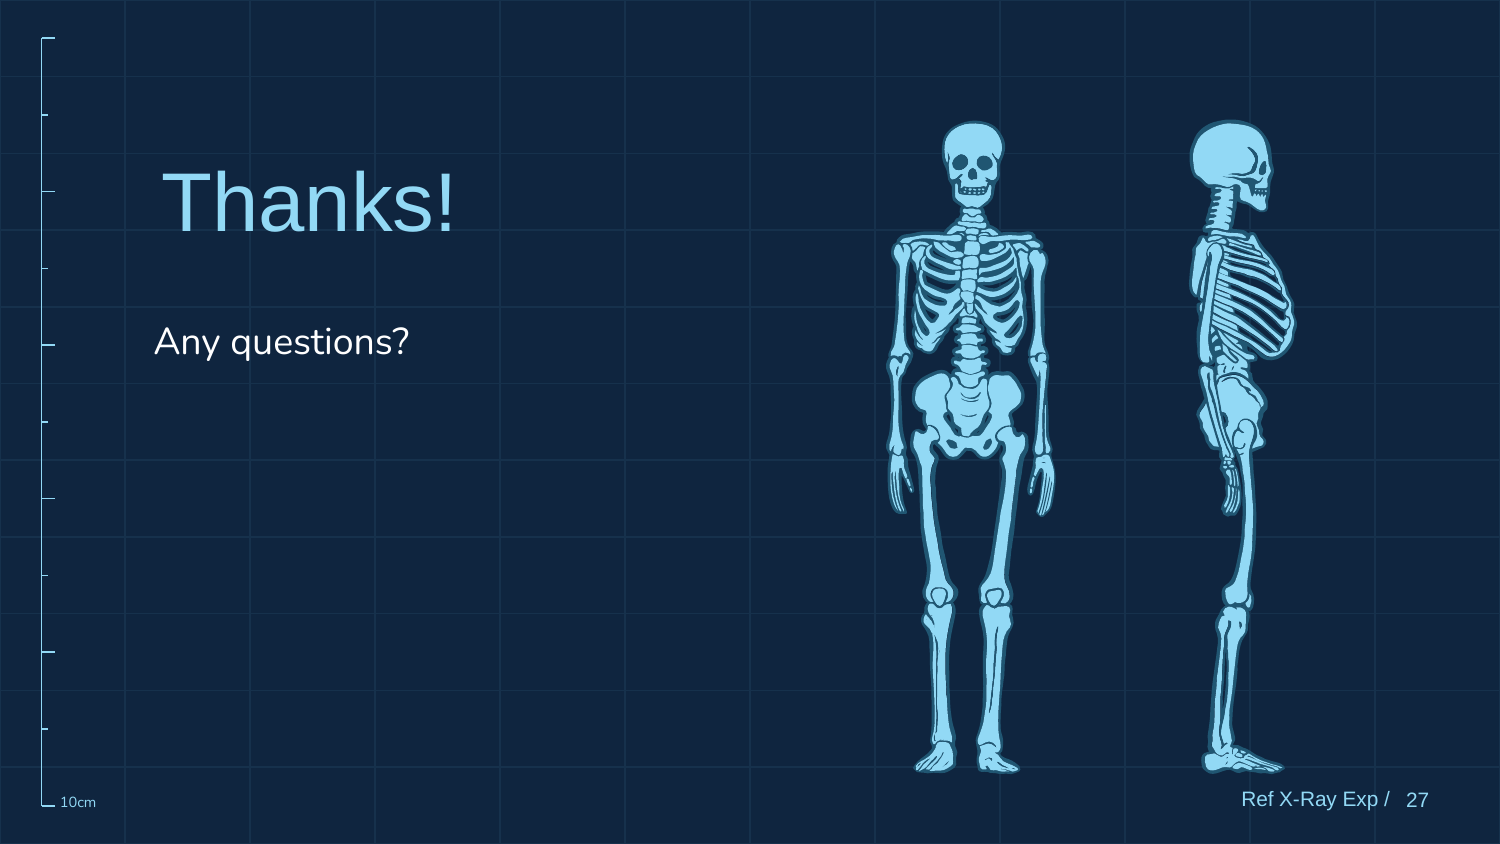

Thanks!
Any questions?

Ref X-Ray Exp /
27